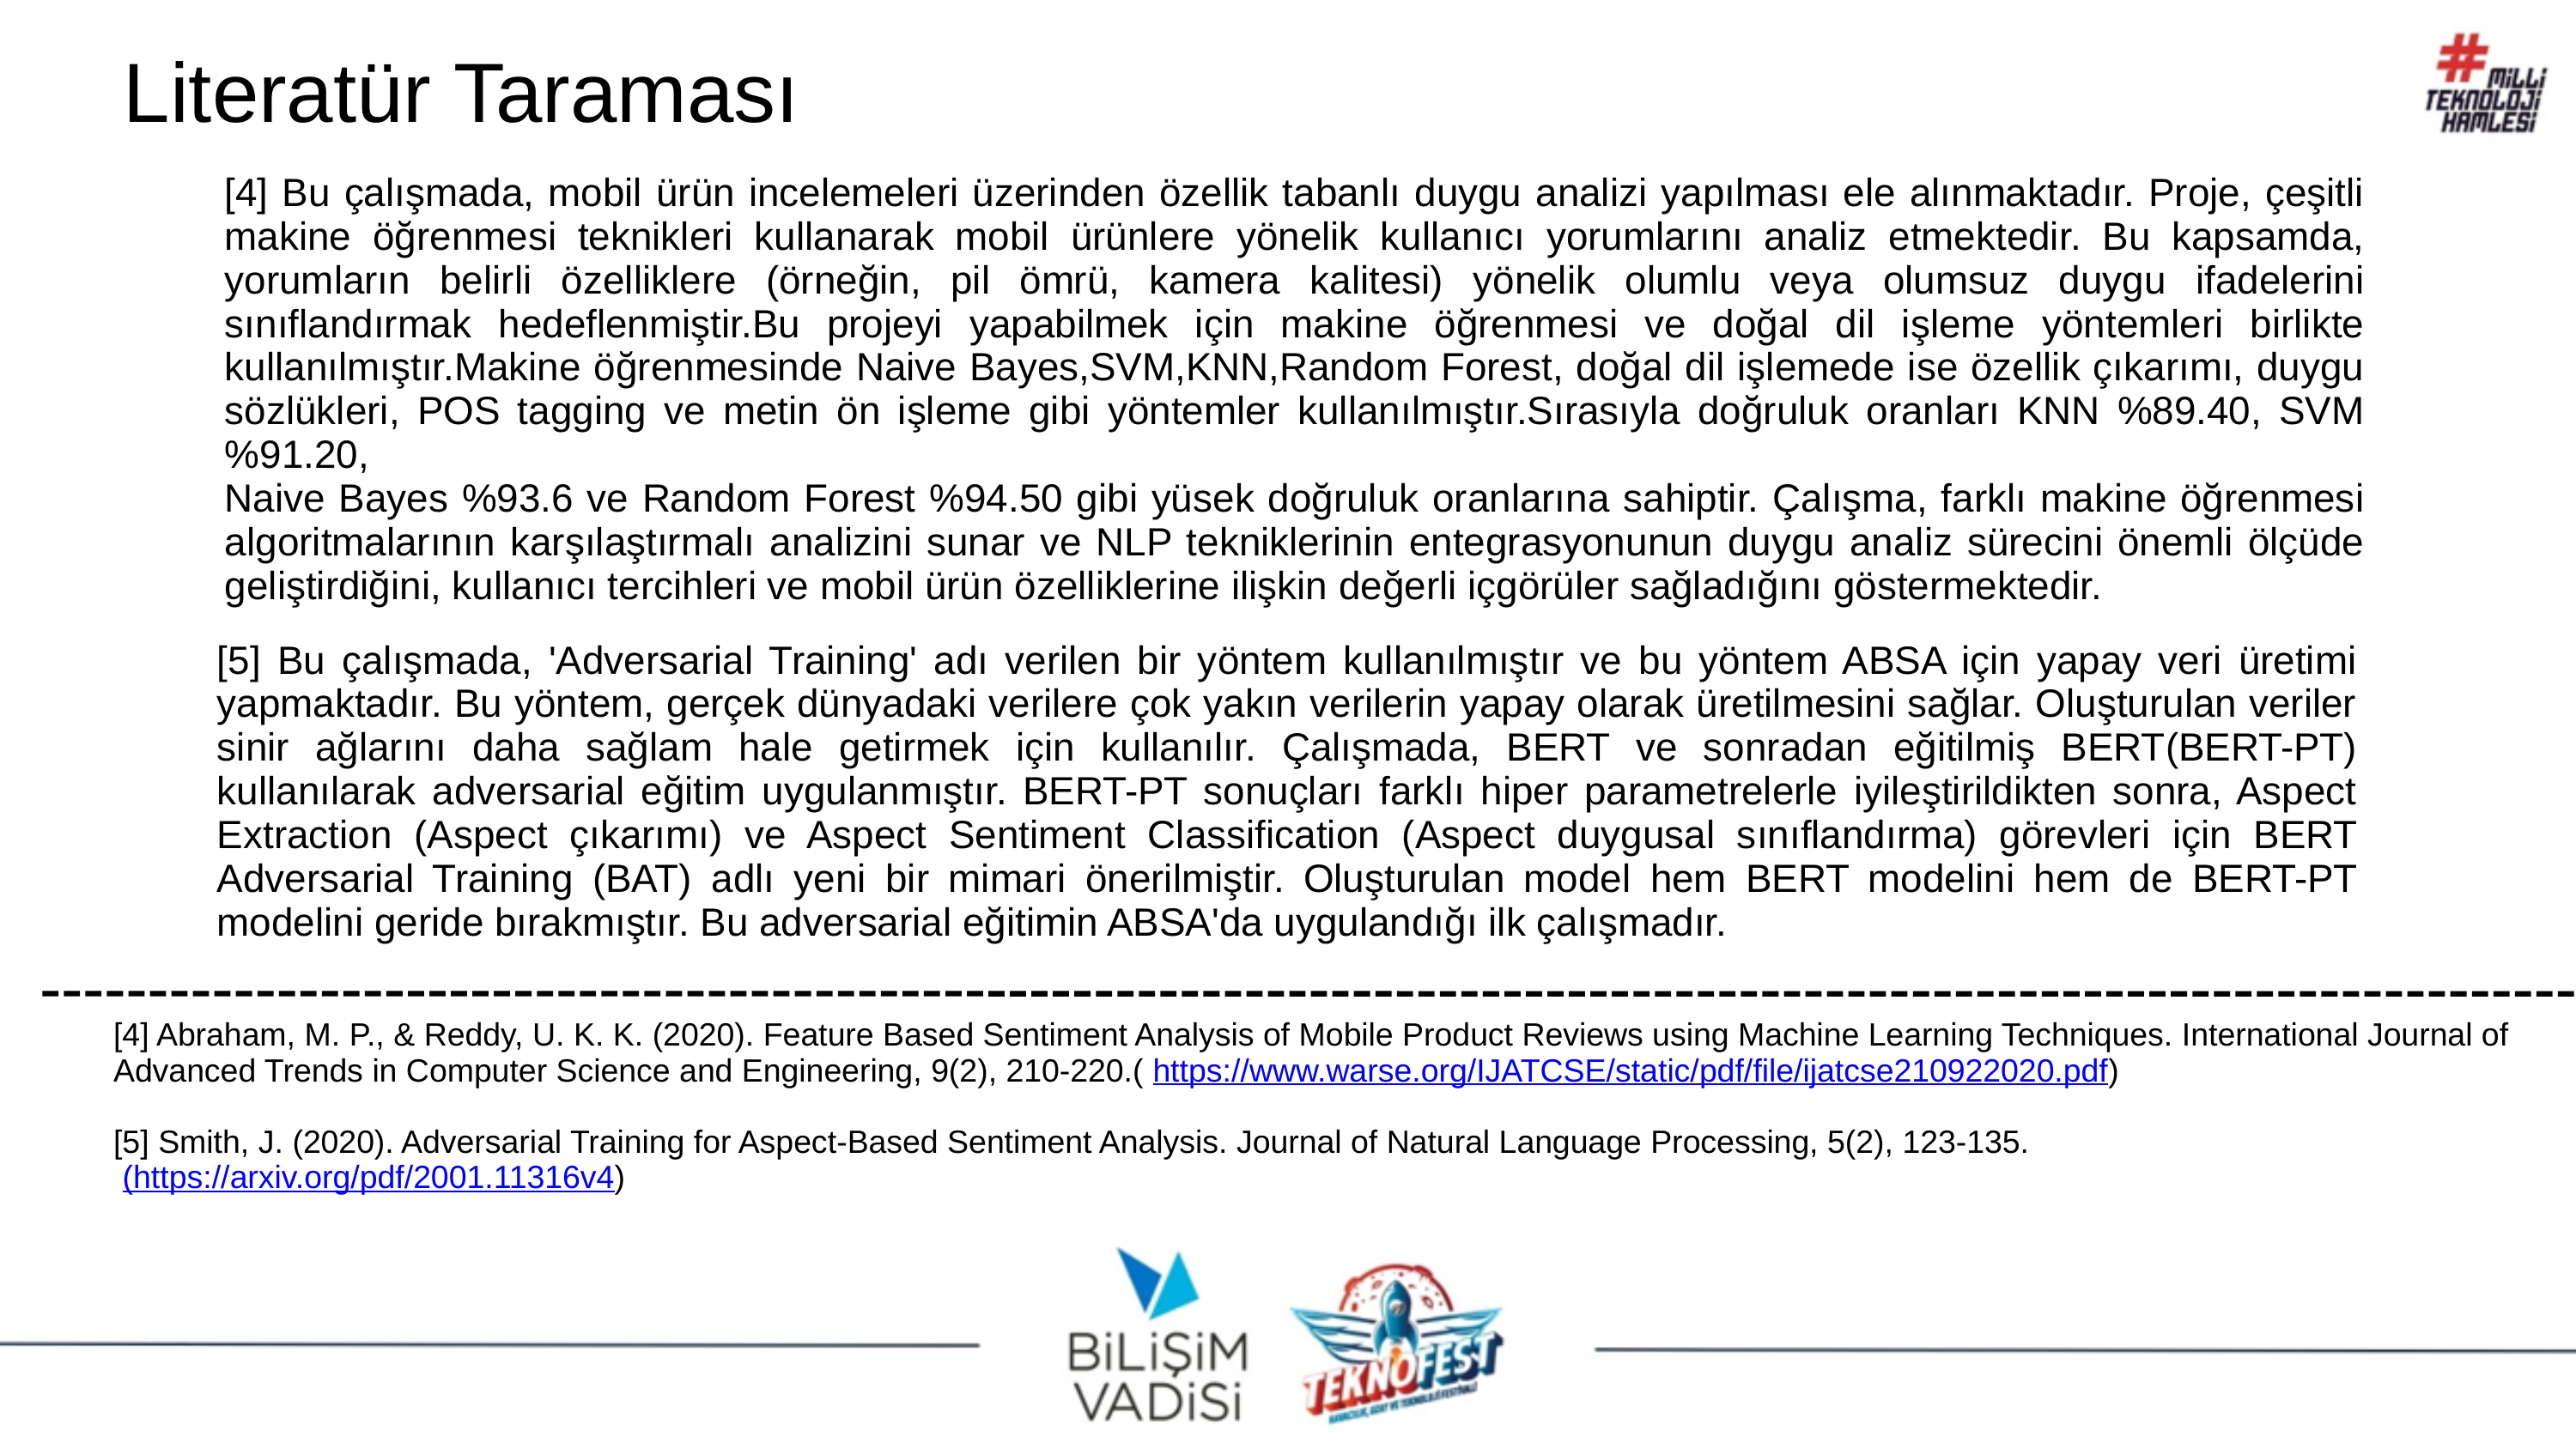

Literatür Taraması
[4] Bu çalışmada, mobil ürün incelemeleri üzerinden özellik tabanlı duygu analizi yapılması ele alınmaktadır. Proje, çeşitli makine öğrenmesi teknikleri kullanarak mobil ürünlere yönelik kullanıcı yorumlarını analiz etmektedir. Bu kapsamda, yorumların belirli özelliklere (örneğin, pil ömrü, kamera kalitesi) yönelik olumlu veya olumsuz duygu ifadelerini sınıflandırmak hedeflenmiştir.Bu projeyi yapabilmek için makine öğrenmesi ve doğal dil işleme yöntemleri birlikte kullanılmıştır.Makine öğrenmesinde Naive Bayes,SVM,KNN,Random Forest, doğal dil işlemede ise özellik çıkarımı, duygu sözlükleri, POS tagging ve metin ön işleme gibi yöntemler kullanılmıştır.Sırasıyla doğruluk oranları KNN %89.40, SVM %91.20,
Naive Bayes %93.6 ve Random Forest %94.50 gibi yüsek doğruluk oranlarına sahiptir. Çalışma, farklı makine öğrenmesi algoritmalarının karşılaştırmalı analizini sunar ve NLP tekniklerinin entegrasyonunun duygu analiz sürecini önemli ölçüde geliştirdiğini, kullanıcı tercihleri ve mobil ürün özelliklerine ilişkin değerli içgörüler sağladığını göstermektedir.

[5] Bu çalışmada, 'Adversarial Training' adı verilen bir yöntem kullanılmıştır ve bu yöntem ABSA için yapay veri üretimi yapmaktadır. Bu yöntem, gerçek dünyadaki verilere çok yakın verilerin yapay olarak üretilmesini sağlar. Oluşturulan veriler sinir ağlarını daha sağlam hale getirmek için kullanılır. Çalışmada, BERT ve sonradan eğitilmiş BERT(BERT-PT) kullanılarak adversarial eğitim uygulanmıştır. BERT-PT sonuçları farklı hiper parametrelerle iyileştirildikten sonra, Aspect Extraction (Aspect çıkarımı) ve Aspect Sentiment Classification (Aspect duygusal sınıflandırma) görevleri için BERT Adversarial Training (BAT) adlı yeni bir mimari önerilmiştir. Oluşturulan model hem BERT modelini hem de BERT-PT modelini geride bırakmıştır. Bu adversarial eğitimin ABSA'da uygulandığı ilk çalışmadır.

[4] Abraham, M. P., & Reddy, U. K. K. (2020). Feature Based Sentiment Analysis of Mobile Product Reviews using Machine Learning Techniques. International Journal of Advanced Trends in Computer Science and Engineering, 9(2), 210-220.( https://www.warse.org/IJATCSE/static/pdf/file/ijatcse210922020.pdf)

[5] Smith, J. (2020). Adversarial Training for Aspect-Based Sentiment Analysis. Journal of Natural Language Processing, 5(2), 123-135.
 (https://arxiv.org/pdf/2001.11316v4)